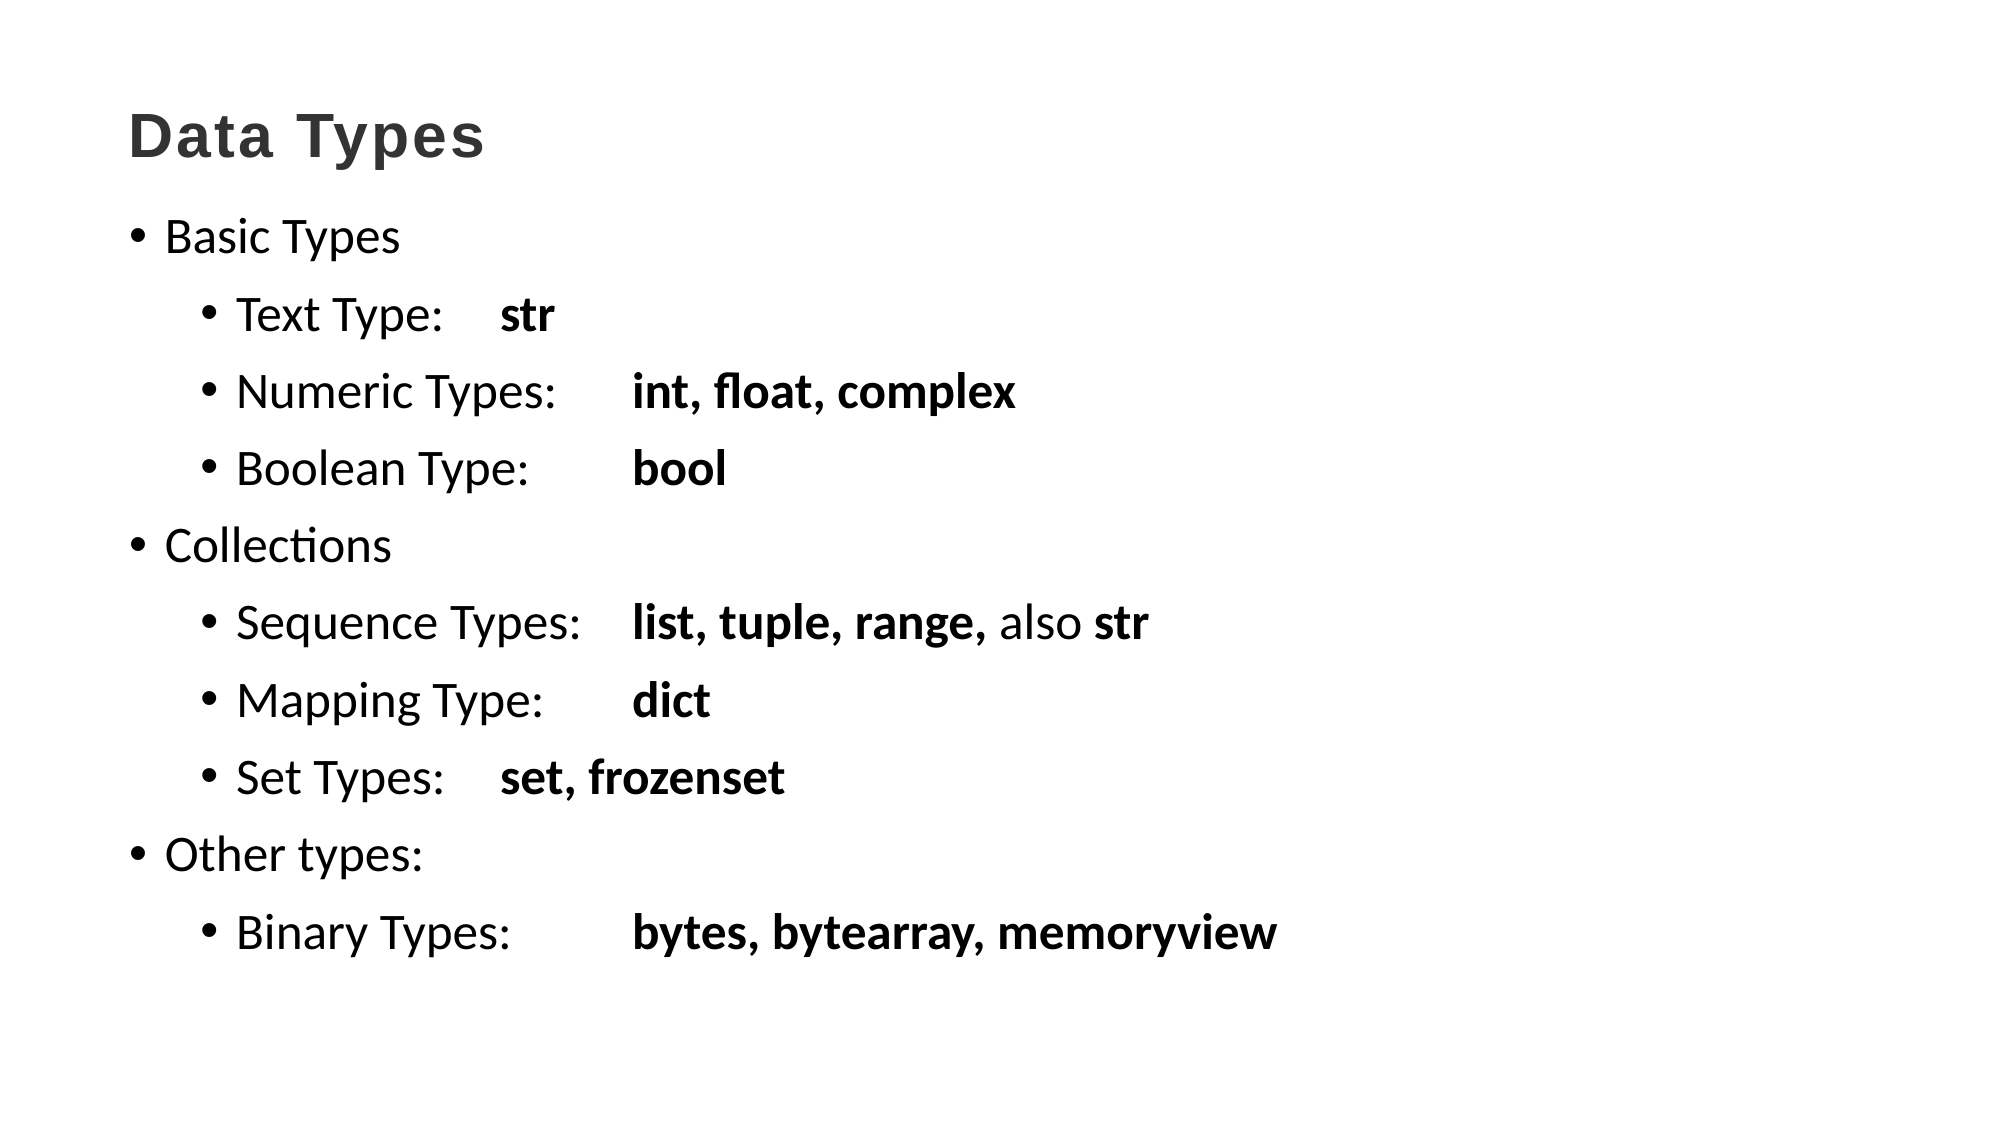

# Data Types
Basic Types
Text Type:		str
Numeric Types:	int, float, complex
Boolean Type:		bool
Collections
Sequence Types:	list, tuple, range, also str
Mapping Type:		dict
Set Types:		set, frozenset
Other types:
Binary Types:		bytes, bytearray, memoryview